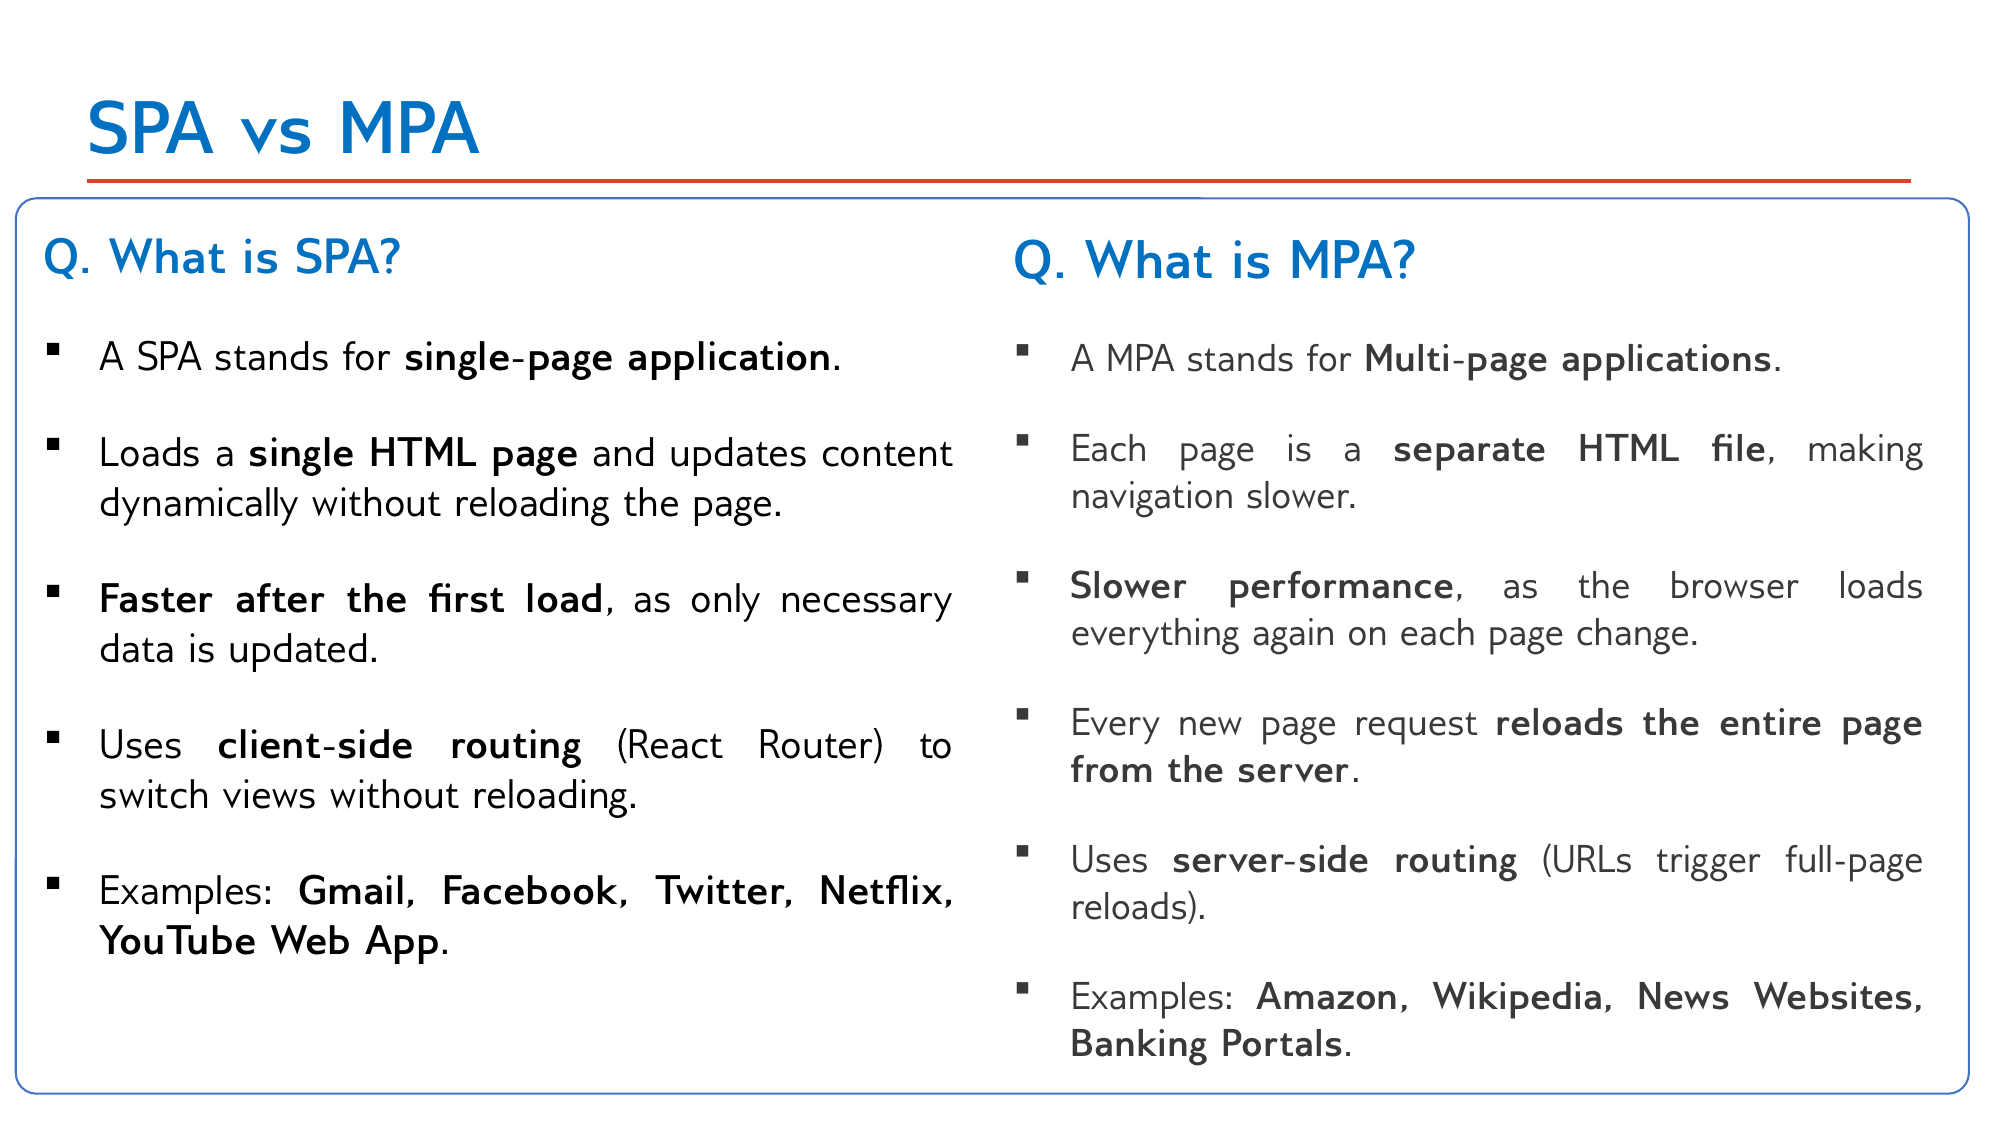

# SPA vs MPA

Q. What is SPA?
A SPA stands for single-page application.
Loads a single HTML page and updates content dynamically without reloading the page.
Faster after the first load, as only necessary data is updated.
Uses client-side routing (React Router) to switch views without reloading.
Examples: Gmail, Facebook, Twitter, Netflix, YouTube Web App.

Q. What is MPA?
A MPA stands for Multi-page applications.
Each page is a separate HTML file, making navigation slower.
Slower performance, as the browser loads everything again on each page change.
Every new page request reloads the entire page from the server.
Uses server-side routing (URLs trigger full-page reloads).
Examples: Amazon, Wikipedia, News Websites, Banking Portals.